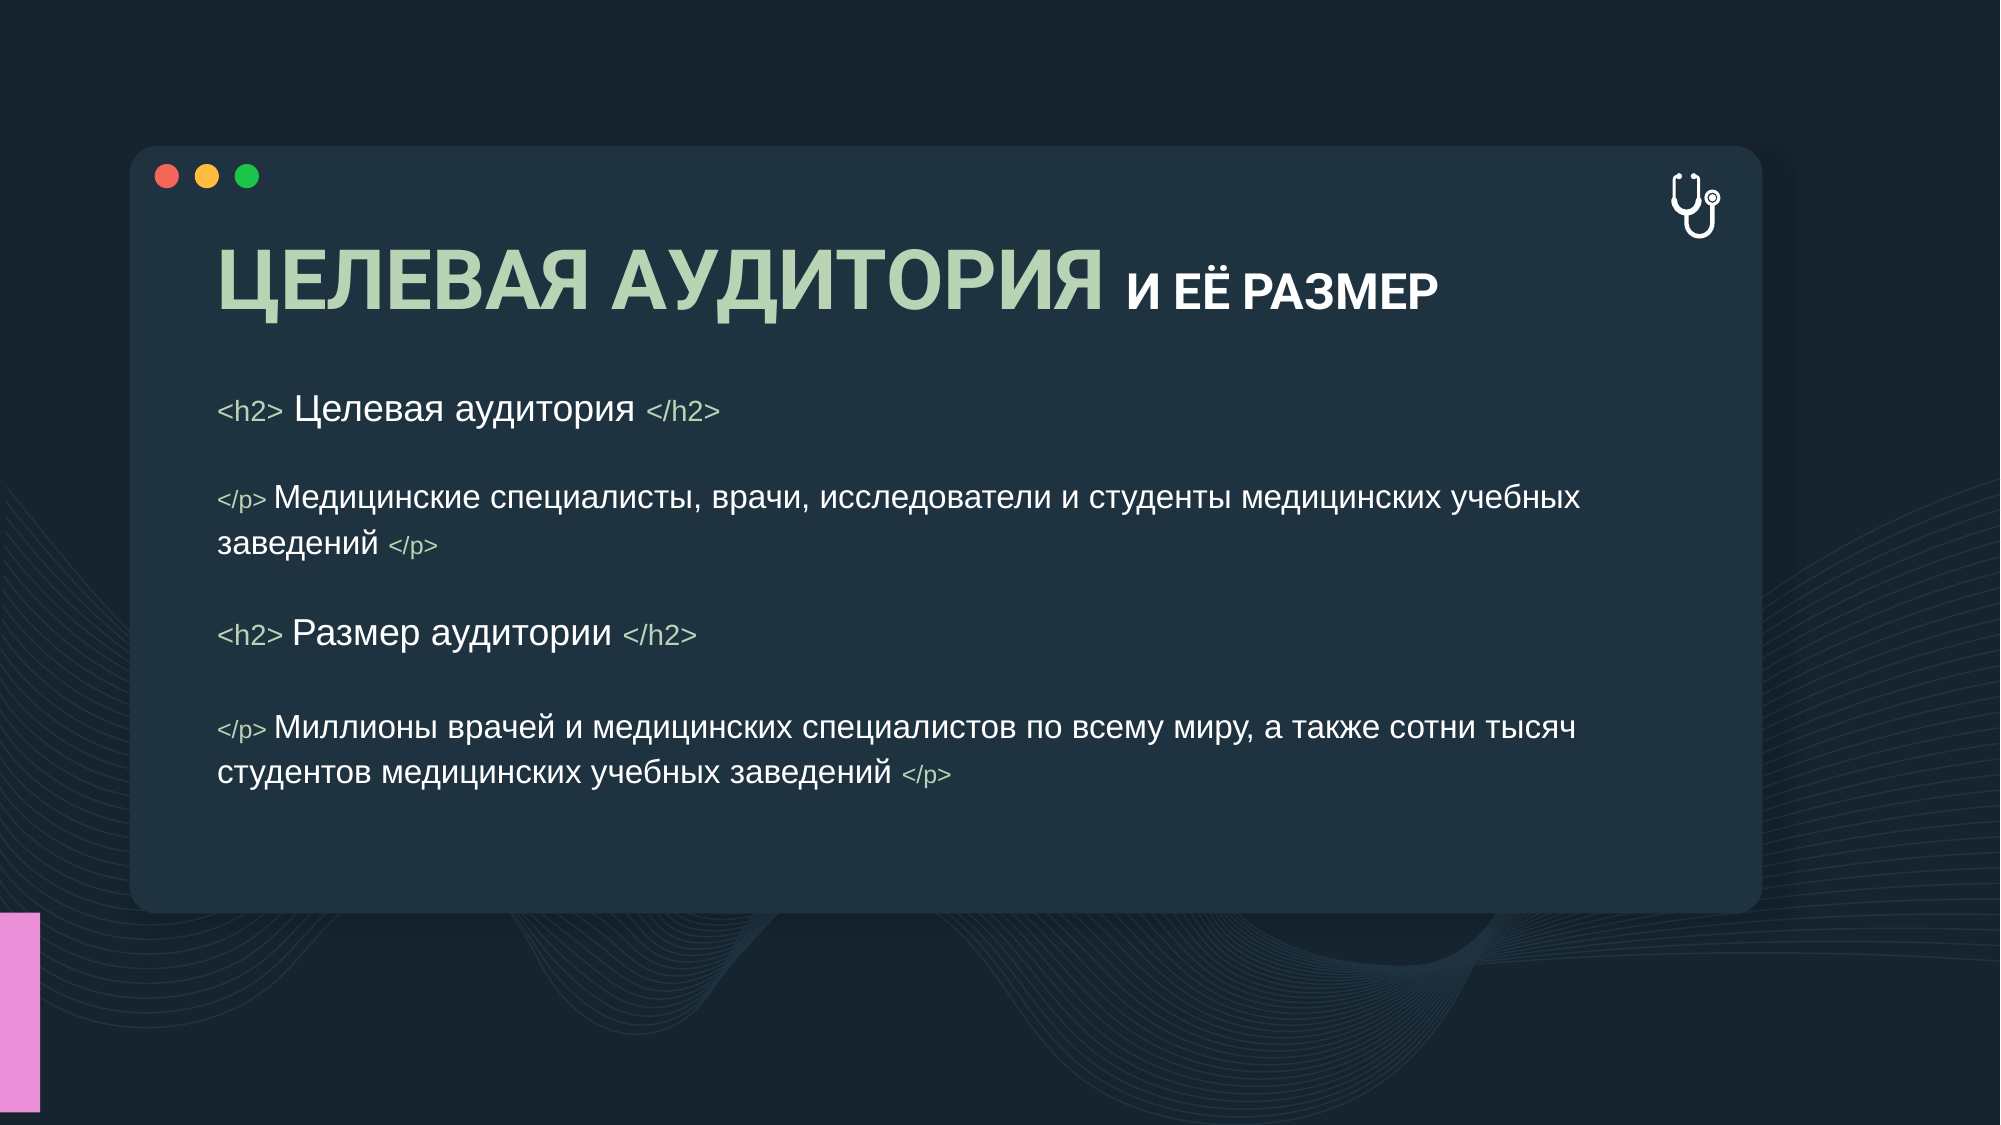

# ЦЕЛЕВАЯ АУДИТОРИЯ И ЕЁ РАЗМЕР
<h2> Целевая аудитория </h2>

</p> Медицинские специалисты, врачи, исследователи и студенты медицинских учебных заведений </p>

<h2> Размер аудитории </h2>

</p> Миллионы врачей и медицинских специалистов по всему миру, а также сотни тысяч студентов медицинских учебных заведений </p>